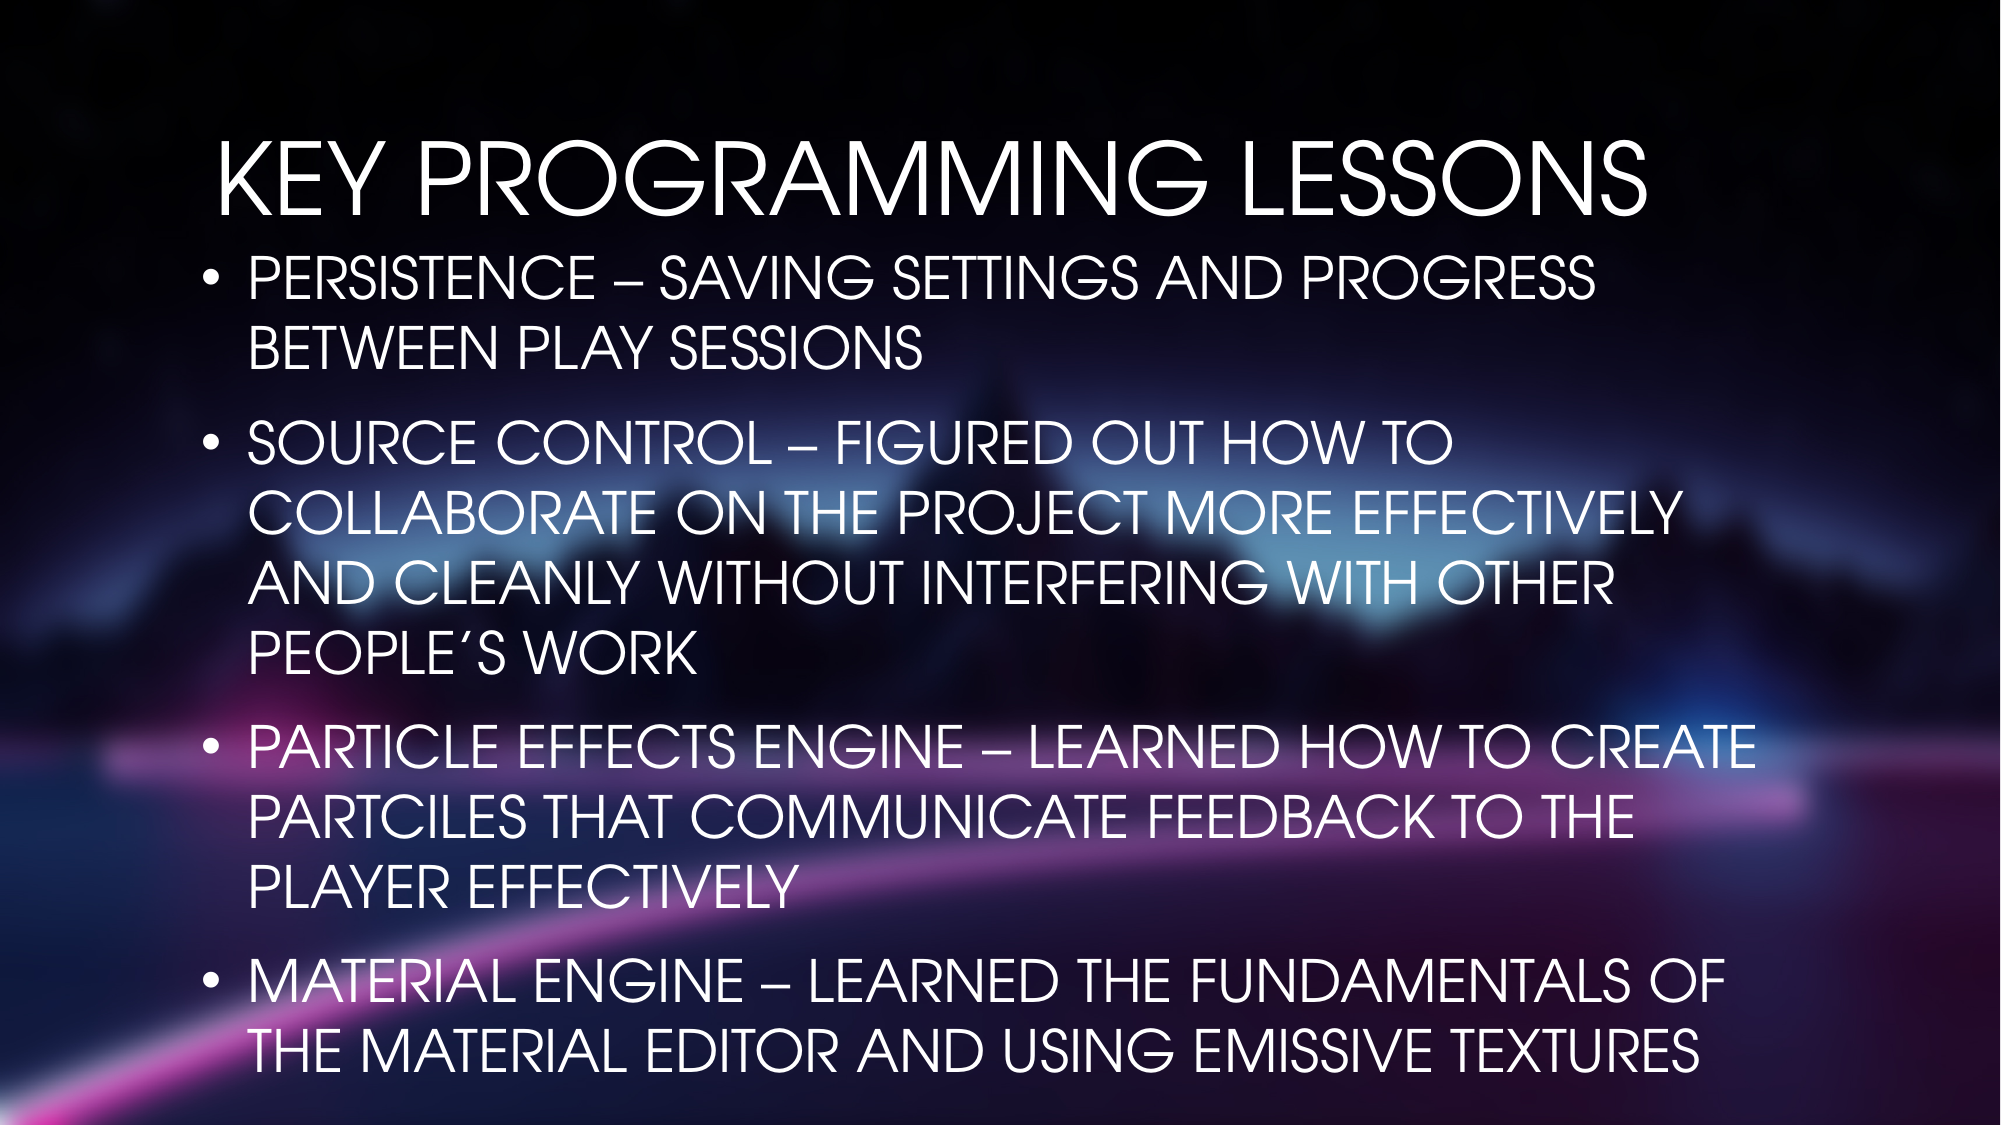

# Key programming lessons
Persistence – Saving settings and progress between play sessions
Source control – Figured out how to collaborate on the project more effectively and cleanly without interfering with other people’s work
Particle effects engine – Learned how to create partciles that communicate feedback to the player effectively
Material engine – Learned the fundamentals of the material editor and using emissive textures